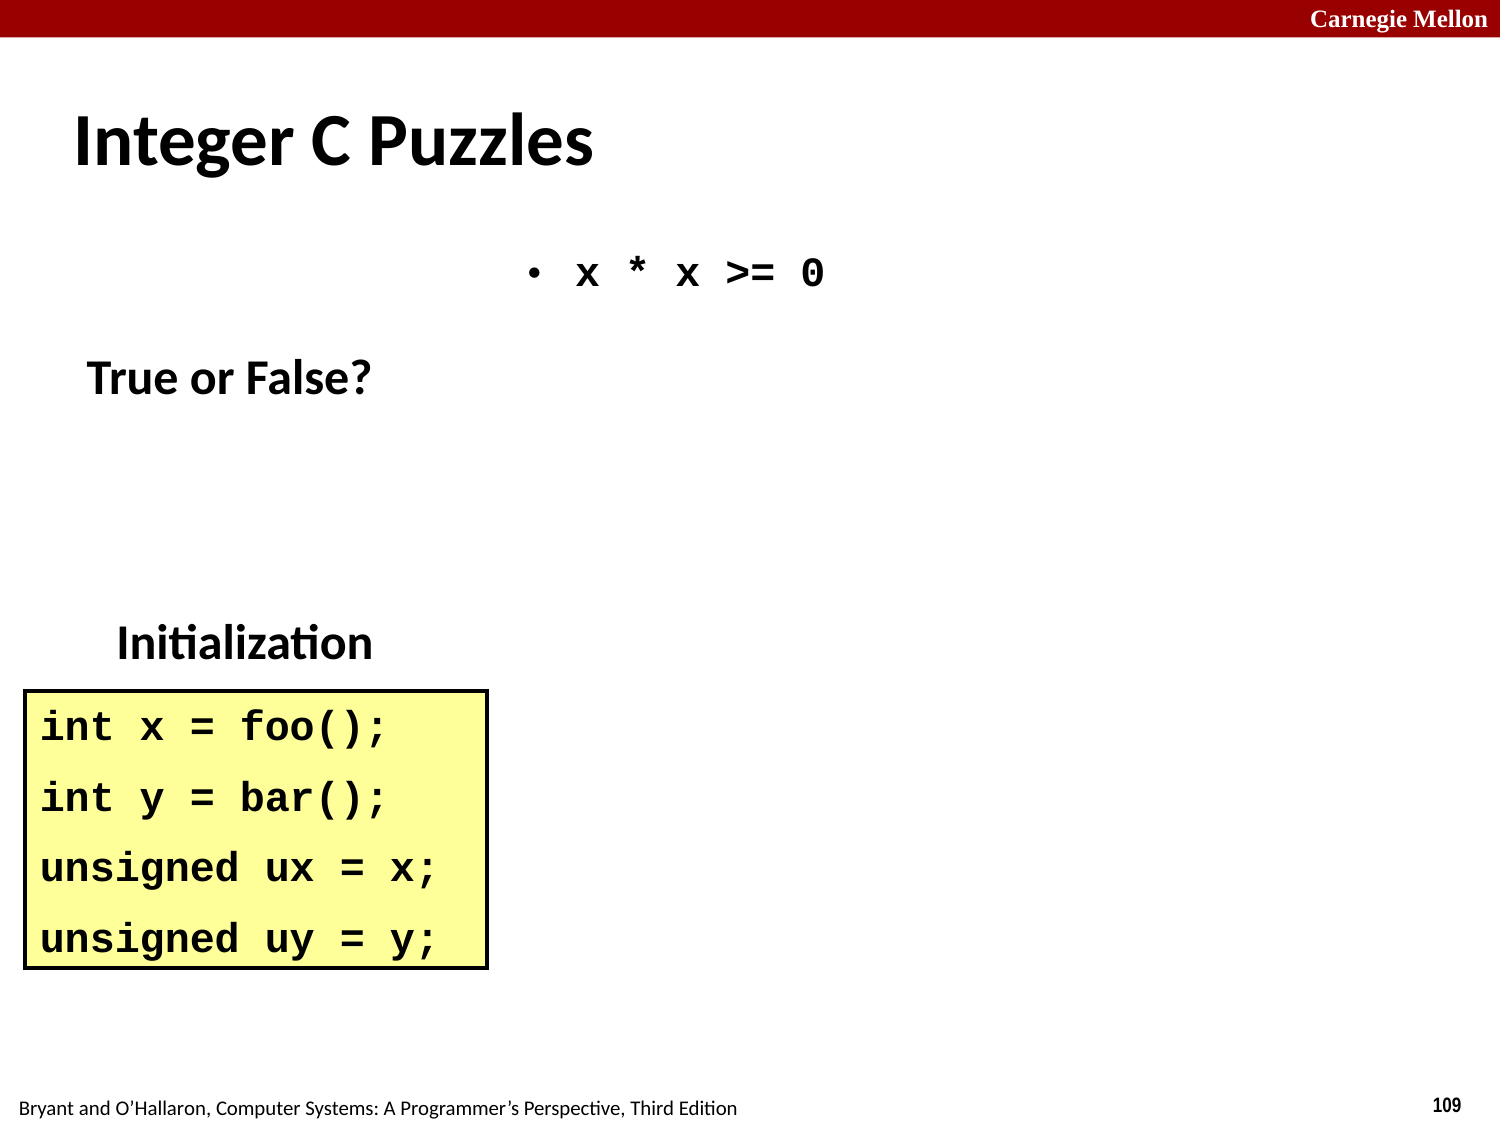

# Integer C Puzzles
x * x >= 0
True or False?
Initialization
int x = foo();
int y = bar();
unsigned ux = x;
unsigned uy = y;